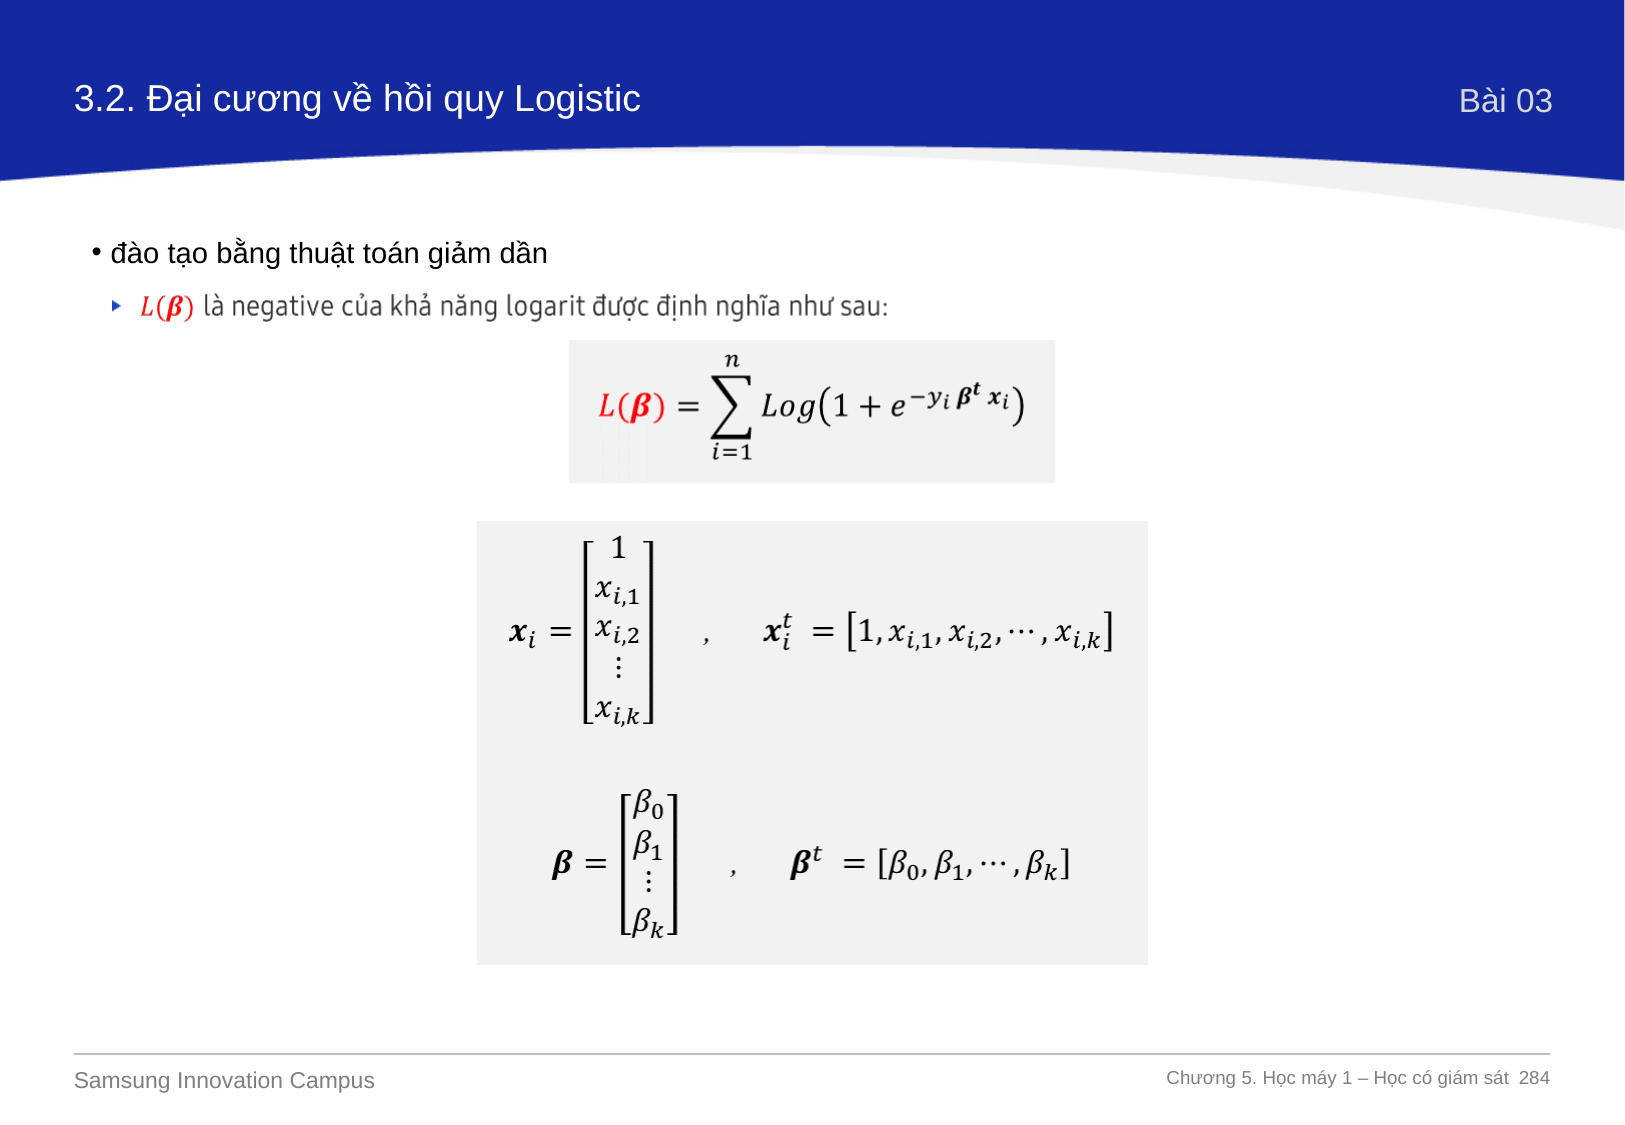

3.2. Đại cương về hồi quy Logistic
Bài 03
đào tạo bằng thuật toán giảm dần